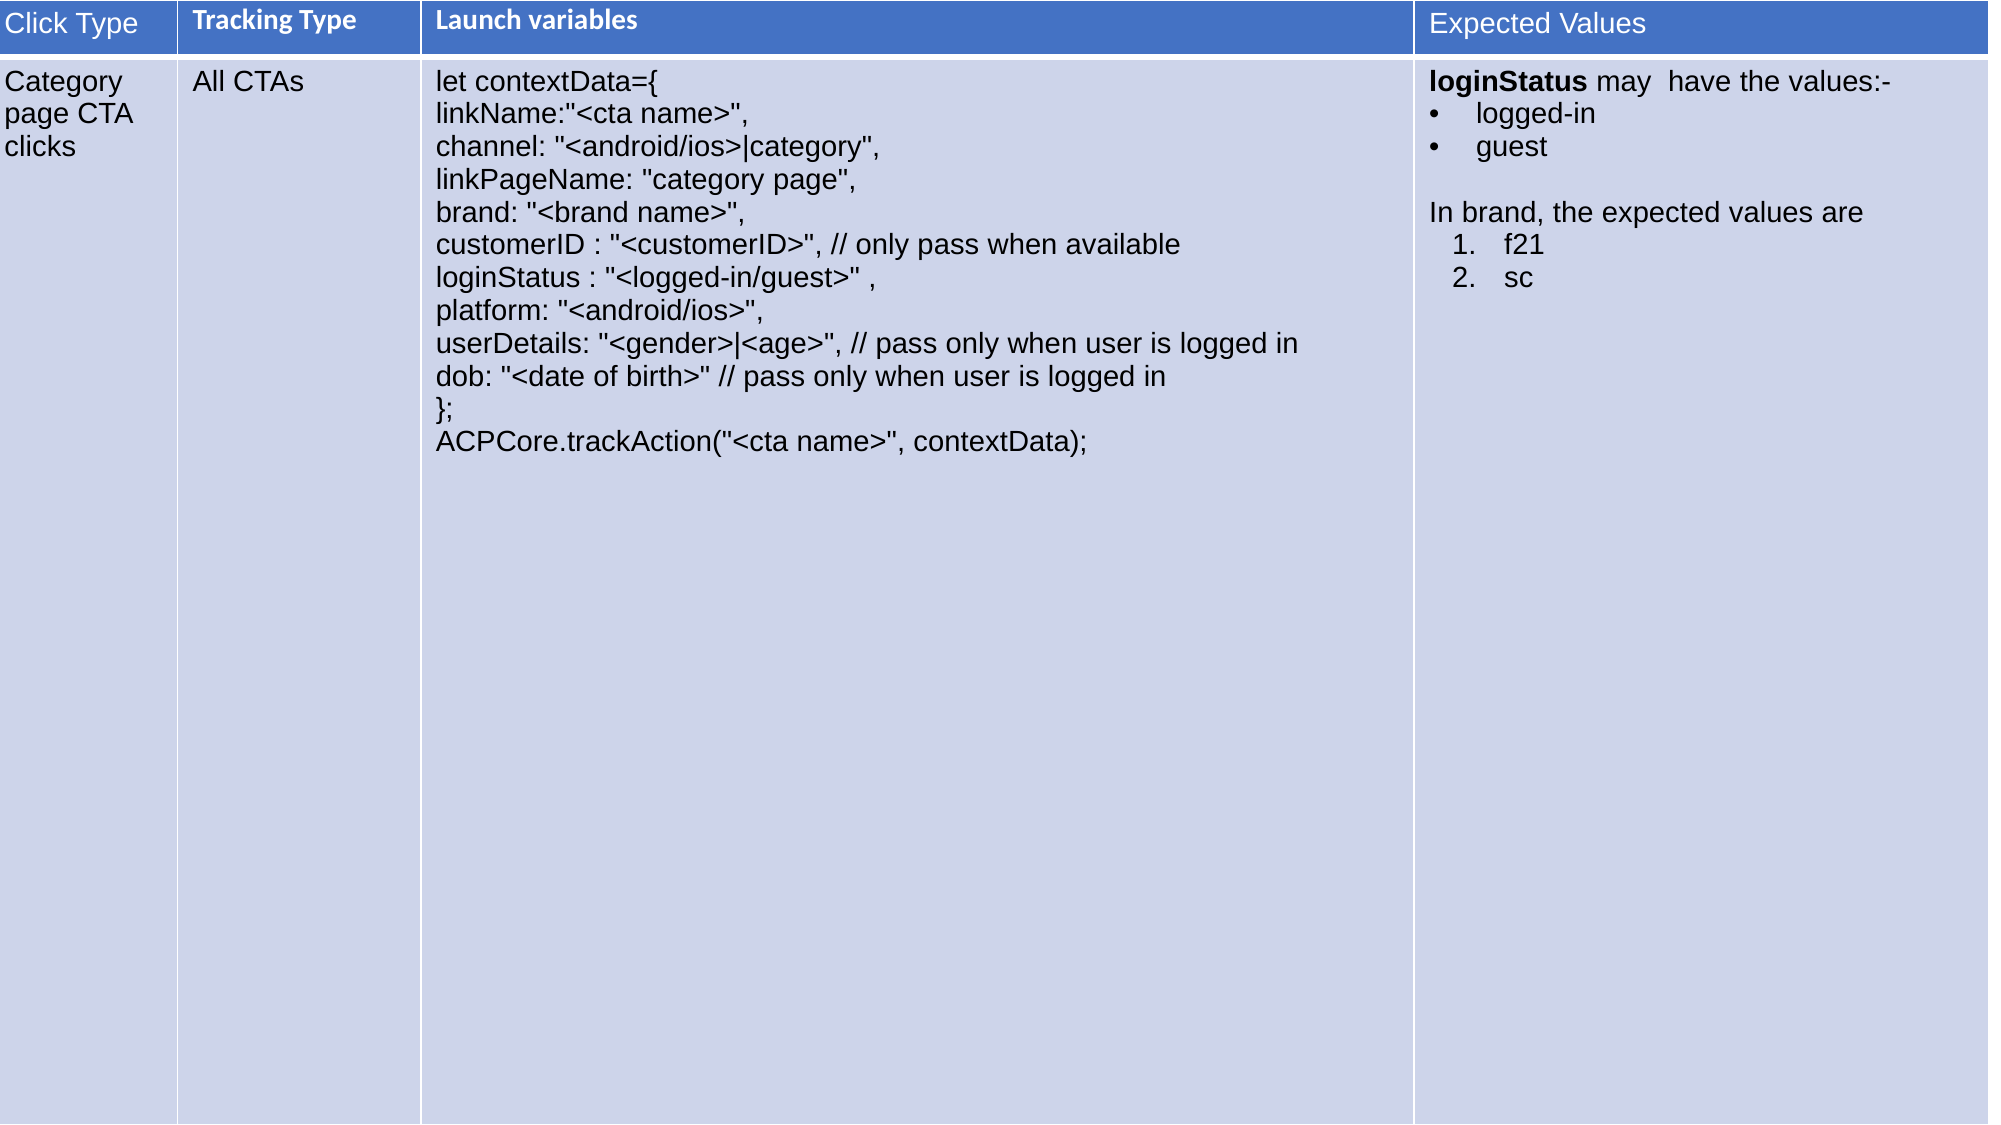

| Click Type | Tracking Type | Launch variables | Expected Values |
| --- | --- | --- | --- |
| Category page CTA clicks | All CTAs | let contextData={ linkName:"<cta name>", channel: "<android/ios>|category", linkPageName: "category page", brand: "<brand name>", customerID : "<customerID>", // only pass when available loginStatus : "<logged-in/guest>" , platform: "<android/ios>", userDetails: "<gender>|<age>", // pass only when user is logged in dob: "<date of birth>" // pass only when user is logged in }; ACPCore.trackAction("<cta name>", contextData); | loginStatus may have the values:- logged-in guest In brand, the expected values are f21 sc |